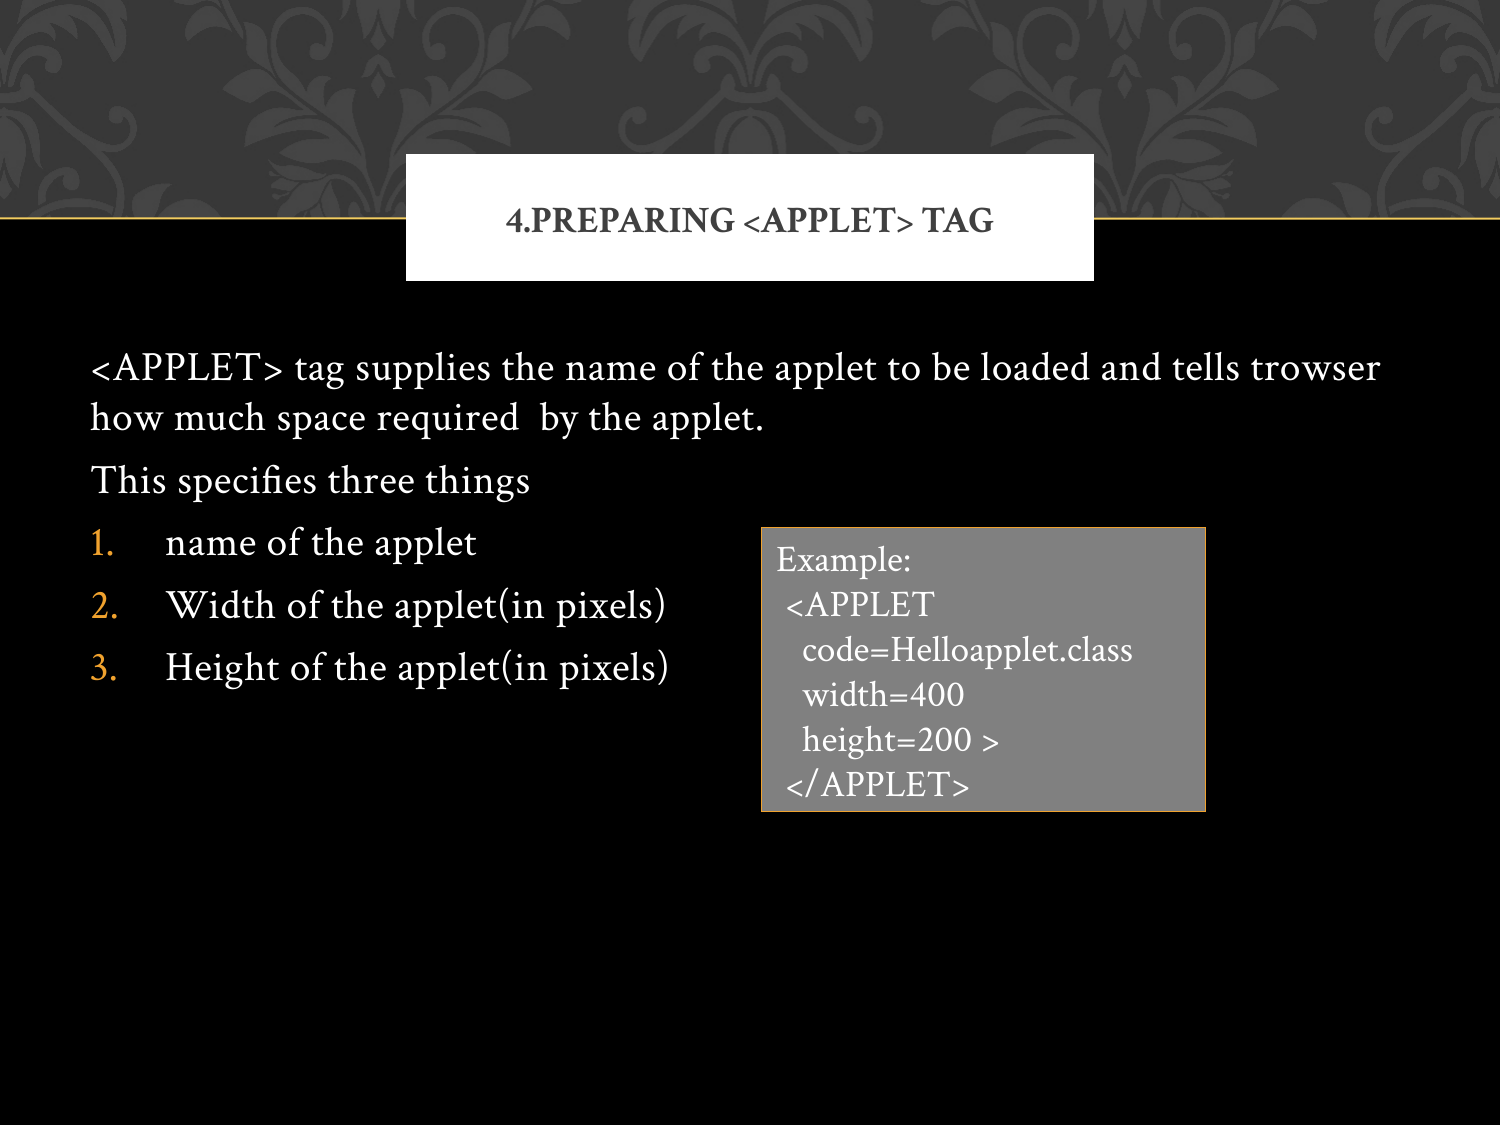

# 4.Preparing <APPLET> tag
<APPLET> tag supplies the name of the applet to be loaded and tells trowser how much space required  by the applet.
This specifies three things
name of the applet
Width of the applet(in pixels)
Height of the applet(in pixels)
Example:
 <APPLET
   code=Helloapplet.class
   width=400
   height=200 >
 </APPLET>